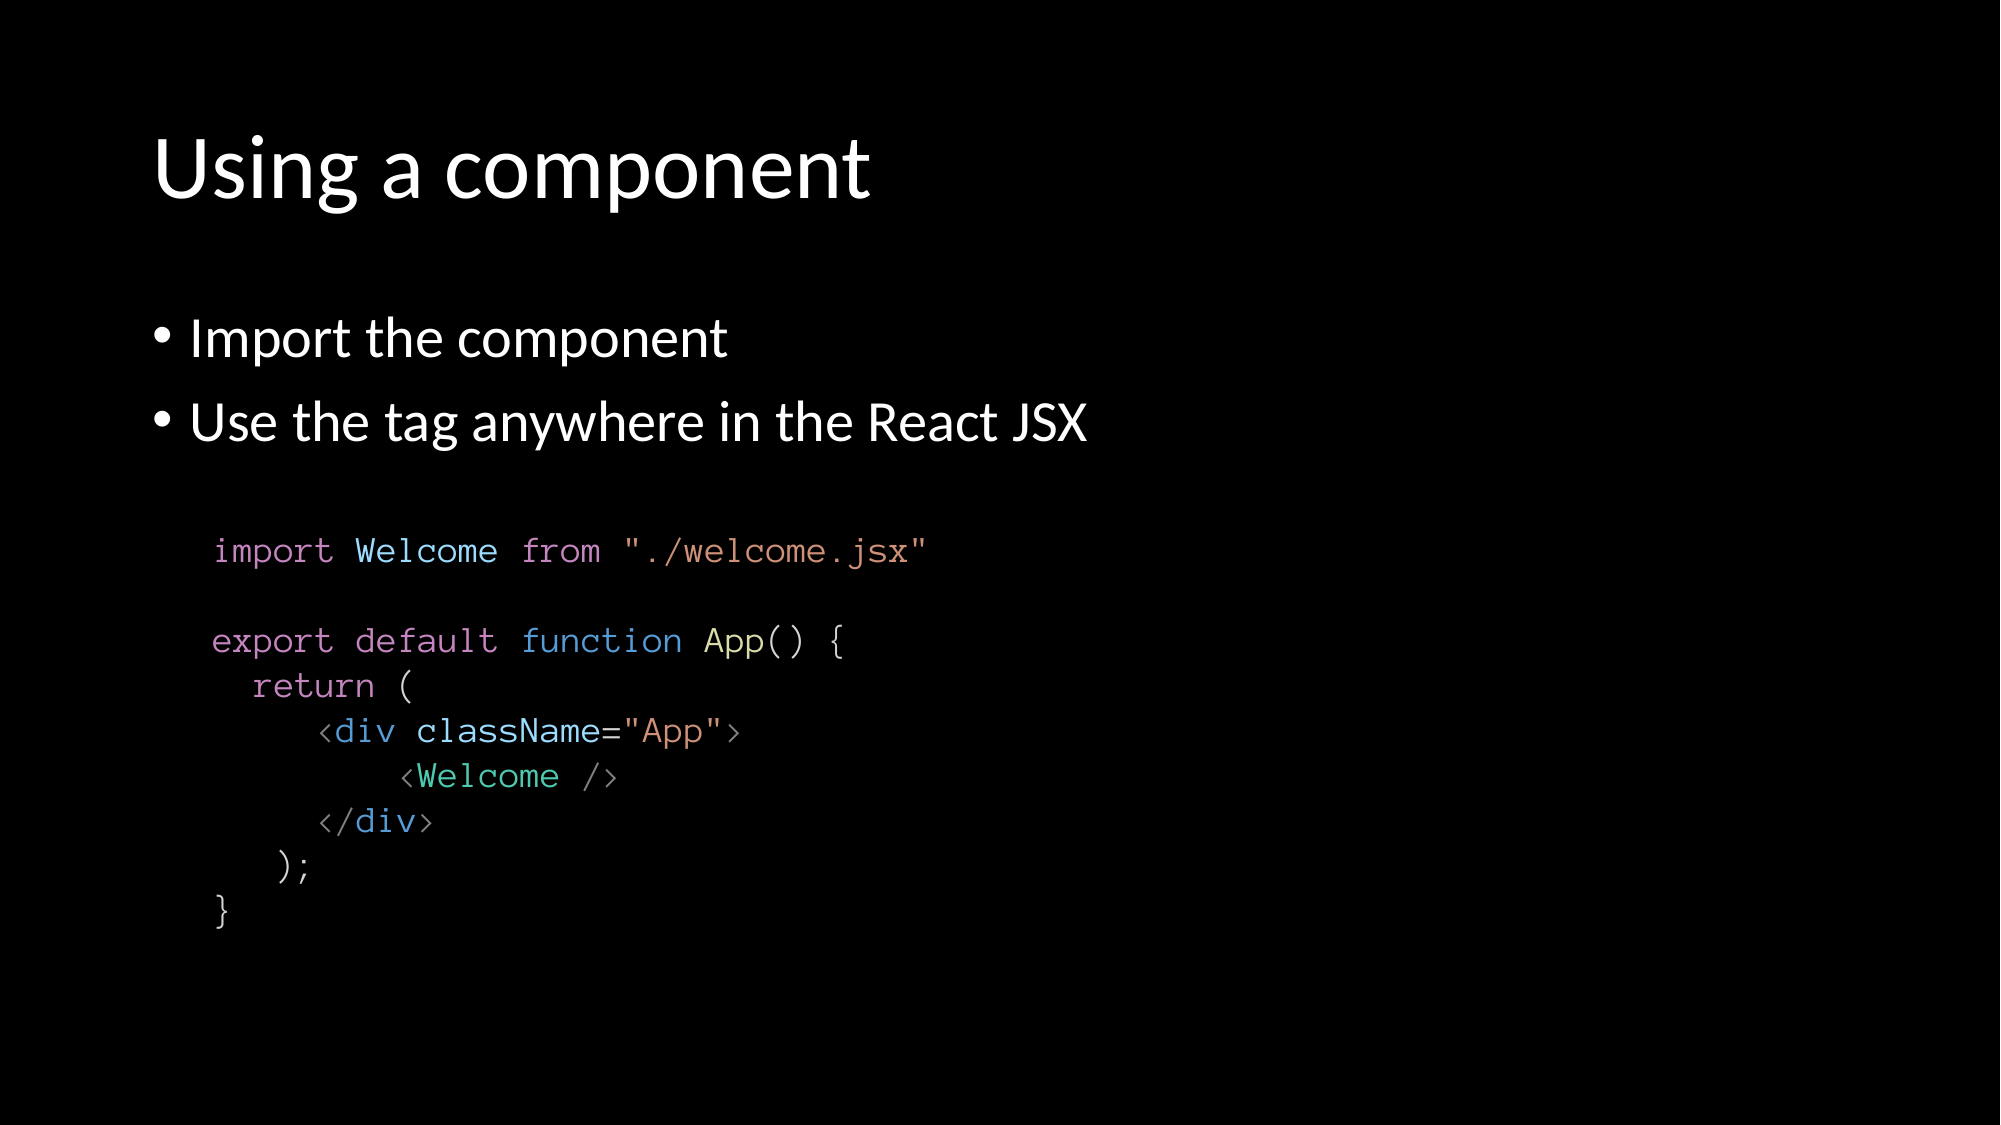

# Using a component
Import the component
Use the tag anywhere in the React JSX
import Welcome from "./welcome.jsx"
export default function App() {
  return (
     <div className="App">
         <Welcome />
     </div>
   );
}